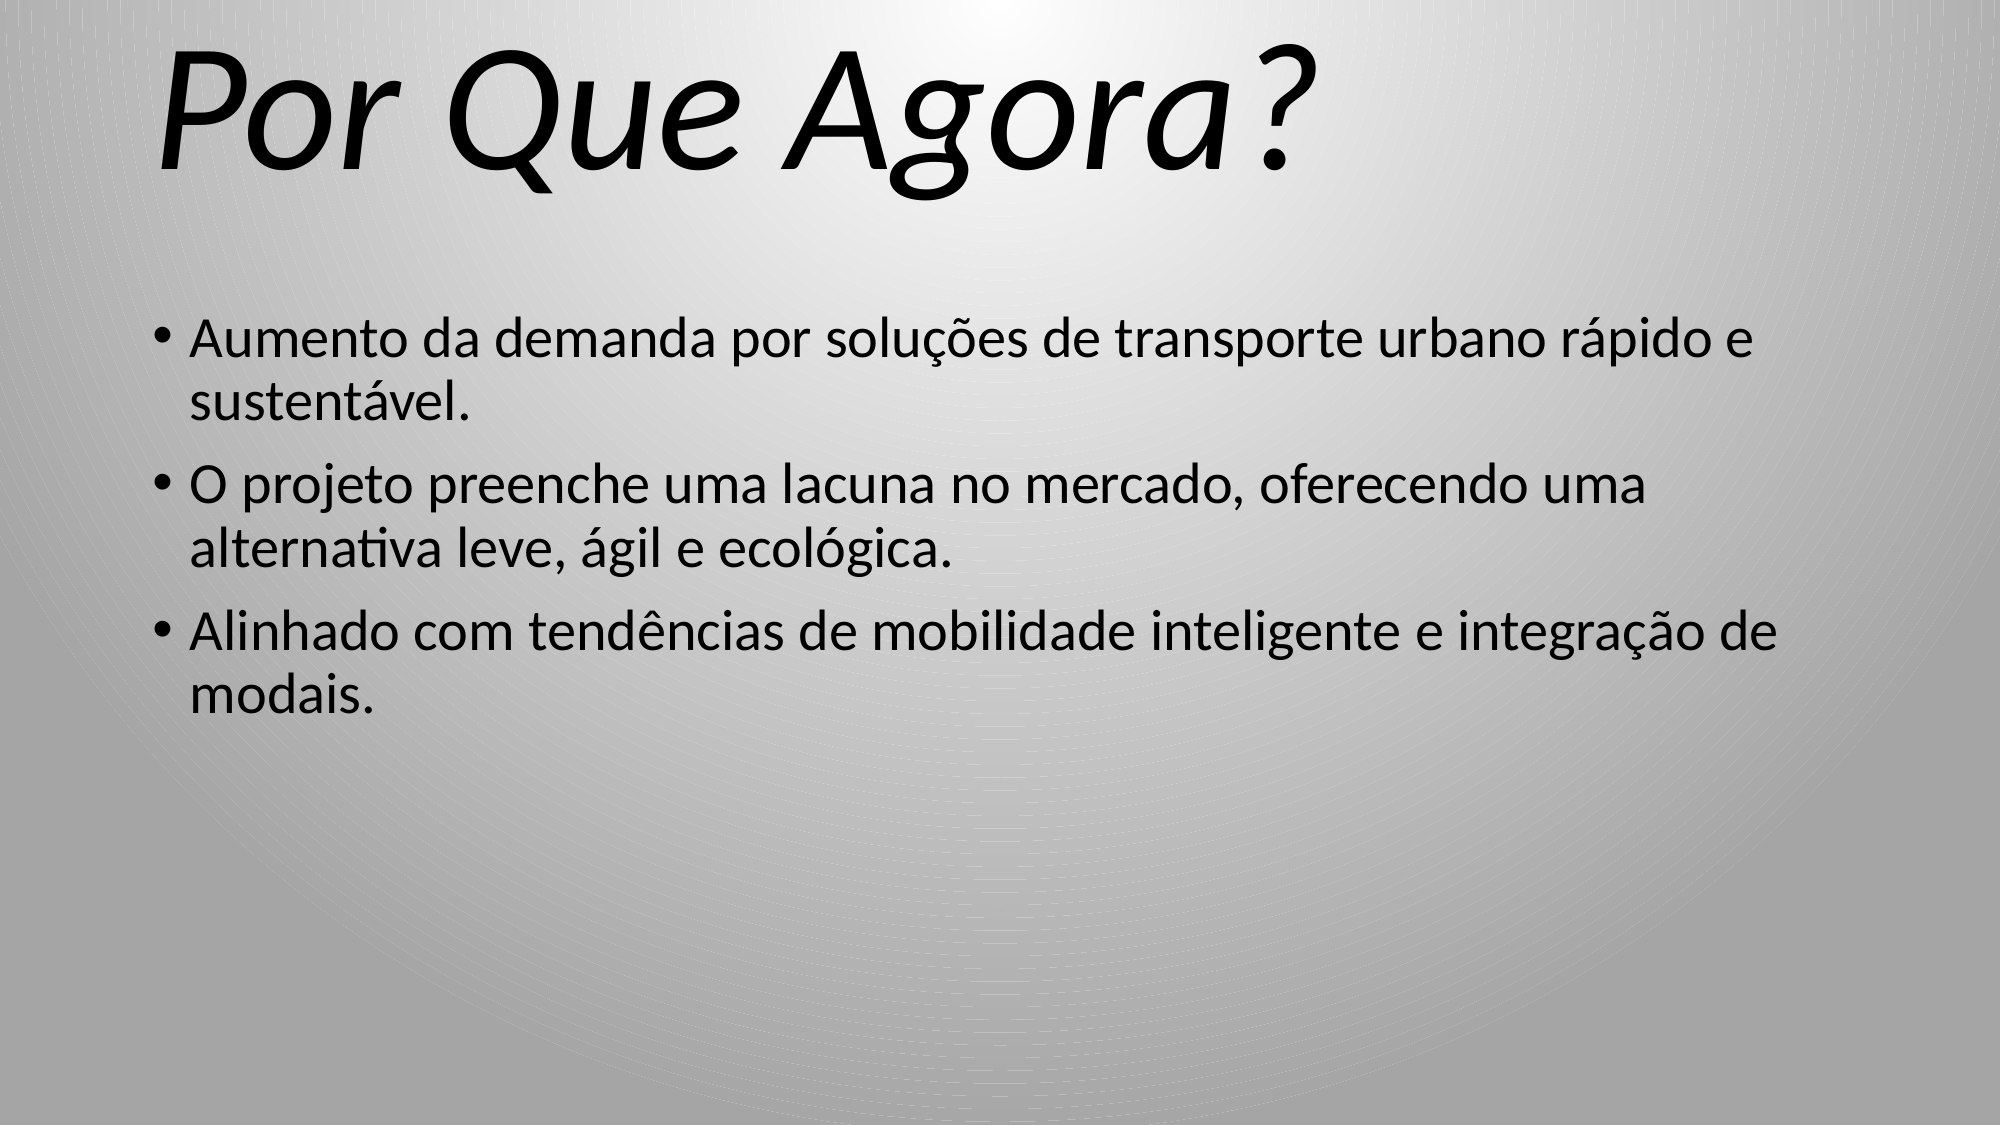

# Por Que Agora?
Aumento da demanda por soluções de transporte urbano rápido e sustentável.
O projeto preenche uma lacuna no mercado, oferecendo uma alternativa leve, ágil e ecológica.
Alinhado com tendências de mobilidade inteligente e integração de modais.